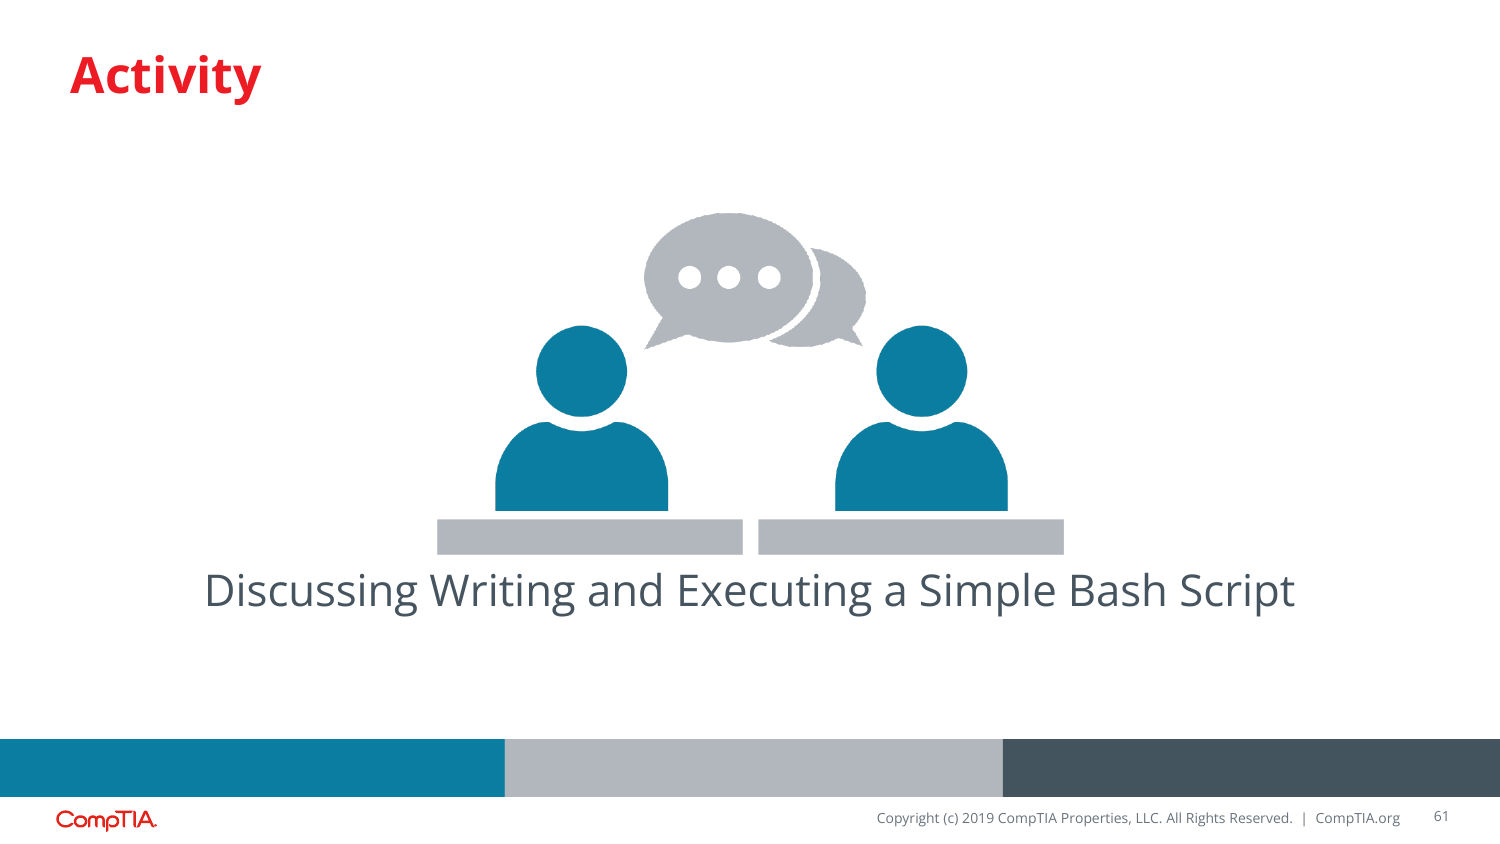

Discussing Writing and Executing a Simple Bash Script
61